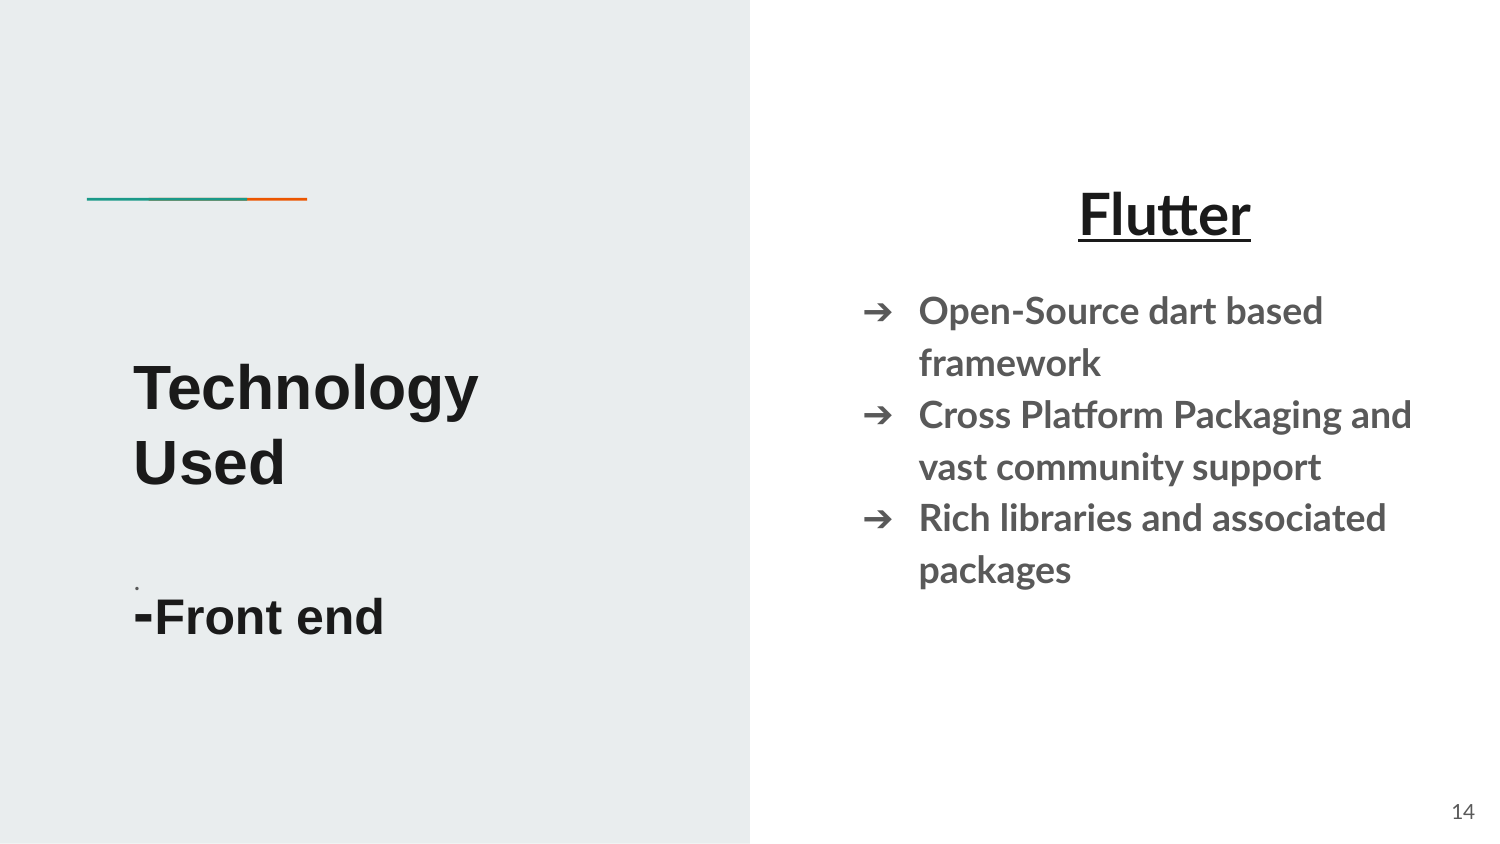

Flutter
Open-Source dart based framework
Cross Platform Packaging and vast community support
Rich libraries and associated packages
# Technology Used

-Front end

.
14